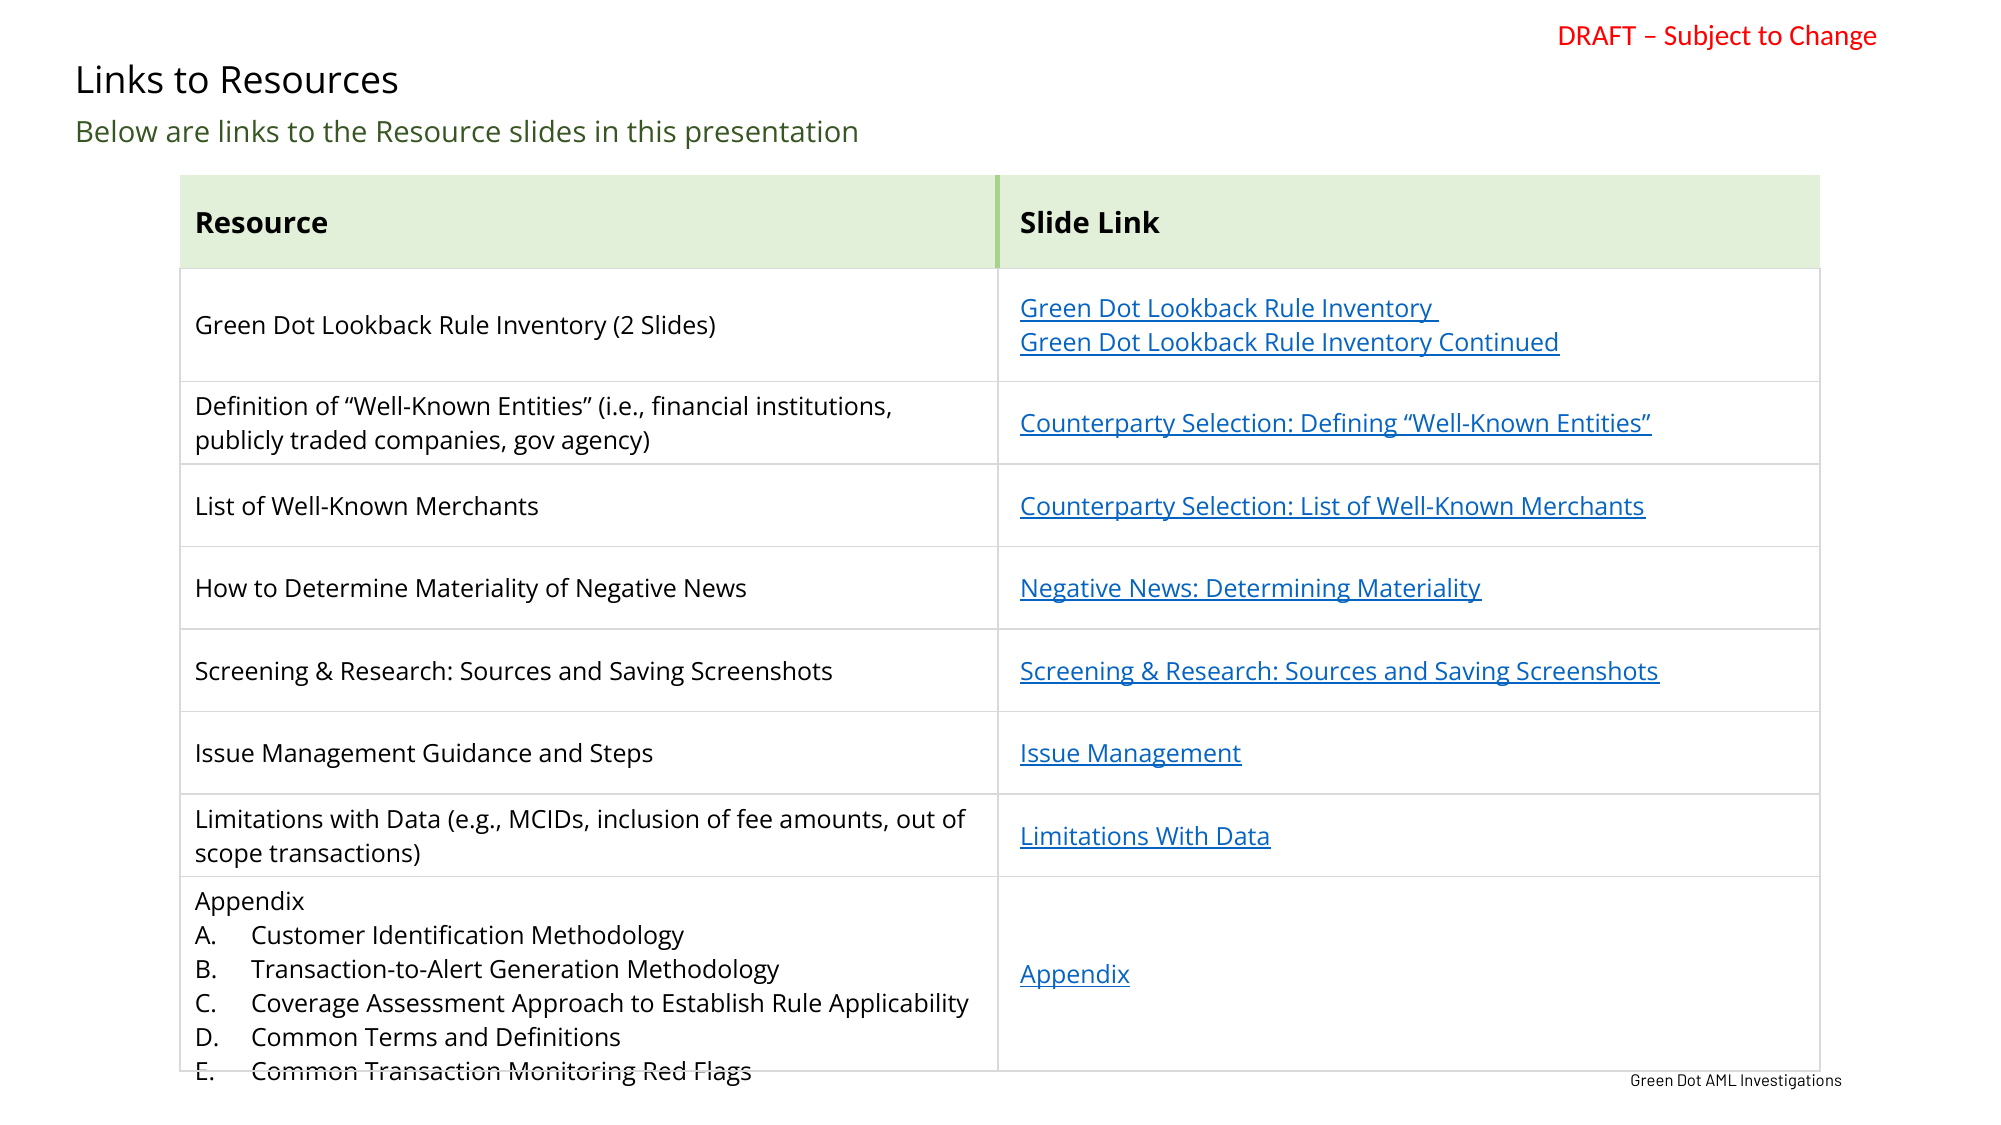

Links to Resources
Below are links to the Resource slides in this presentation
| Resource | Slide Link |
| --- | --- |
| Green Dot Lookback Rule Inventory (2 Slides) | Green Dot Lookback Rule Inventory Green Dot Lookback Rule Inventory Continued |
| Definition of “Well-Known Entities” (i.e., financial institutions, publicly traded companies, gov agency) | Counterparty Selection: Defining “Well-Known Entities” |
| List of Well-Known Merchants | Counterparty Selection: List of Well-Known Merchants |
| How to Determine Materiality of Negative News | Negative News: Determining Materiality |
| Screening & Research: Sources and Saving Screenshots | Screening & Research: Sources and Saving Screenshots |
| Issue Management Guidance and Steps | Issue Management |
| Limitations with Data (e.g., MCIDs, inclusion of fee amounts, out of scope transactions) | Limitations With Data |
| Appendix Customer Identification Methodology Transaction-to-Alert Generation Methodology Coverage Assessment Approach to Establish Rule Applicability Common Terms and Definitions Common Transaction Monitoring Red Flags | Appendix |